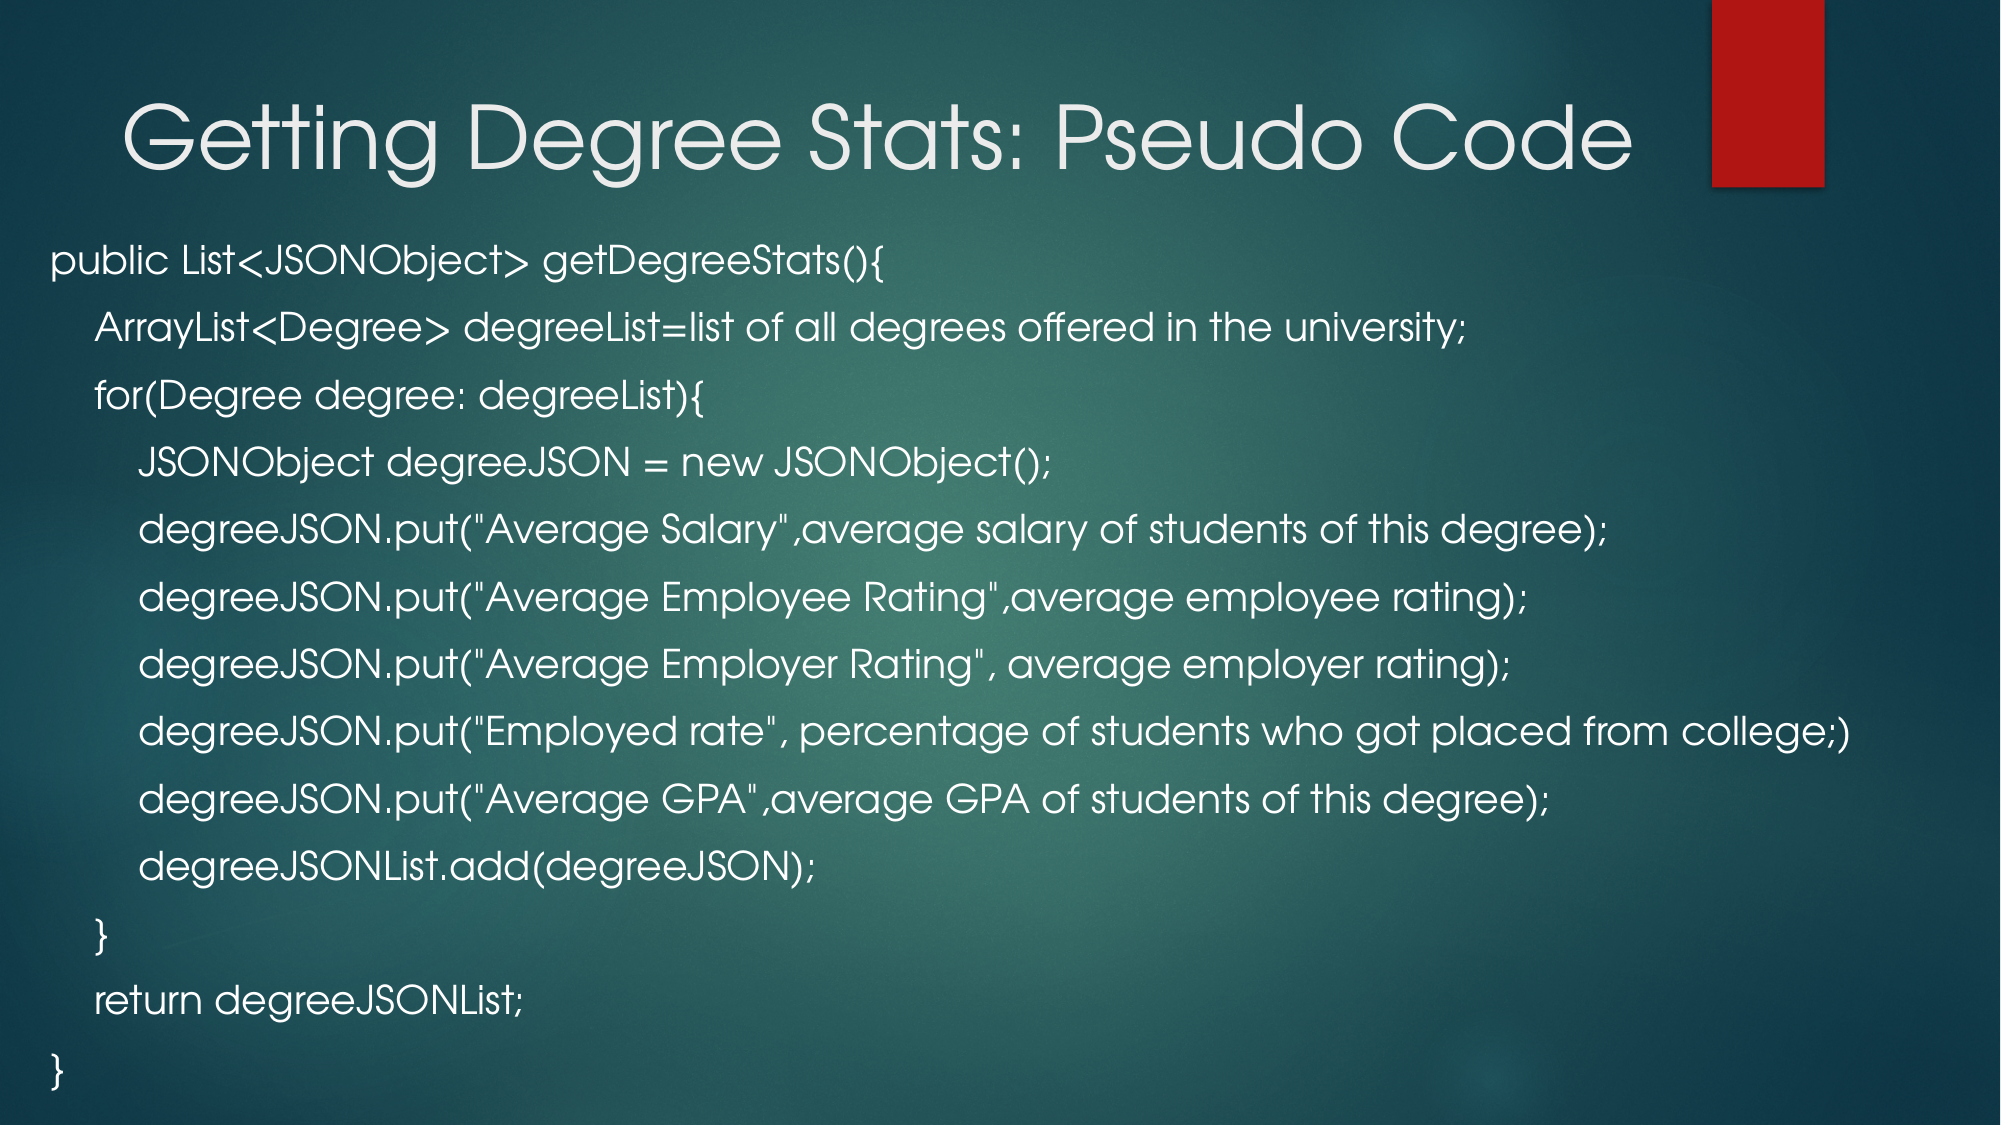

# Getting Degree Stats: Pseudo Code
public List<JSONObject> getDegreeStats(){
    ArrayList<Degree> degreeList=list of all degrees offered in the university;
    for(Degree degree: degreeList){
        JSONObject degreeJSON = new JSONObject();
        degreeJSON.put("Average Salary",average salary of students of this degree);
        degreeJSON.put("Average Employee Rating",average employee rating);
        degreeJSON.put("Average Employer Rating", average employer rating);
        degreeJSON.put("Employed rate", percentage of students who got placed from college;)
        degreeJSON.put("Average GPA",average GPA of students of this degree);
        degreeJSONList.add(degreeJSON);
    }
    return degreeJSONList;
}